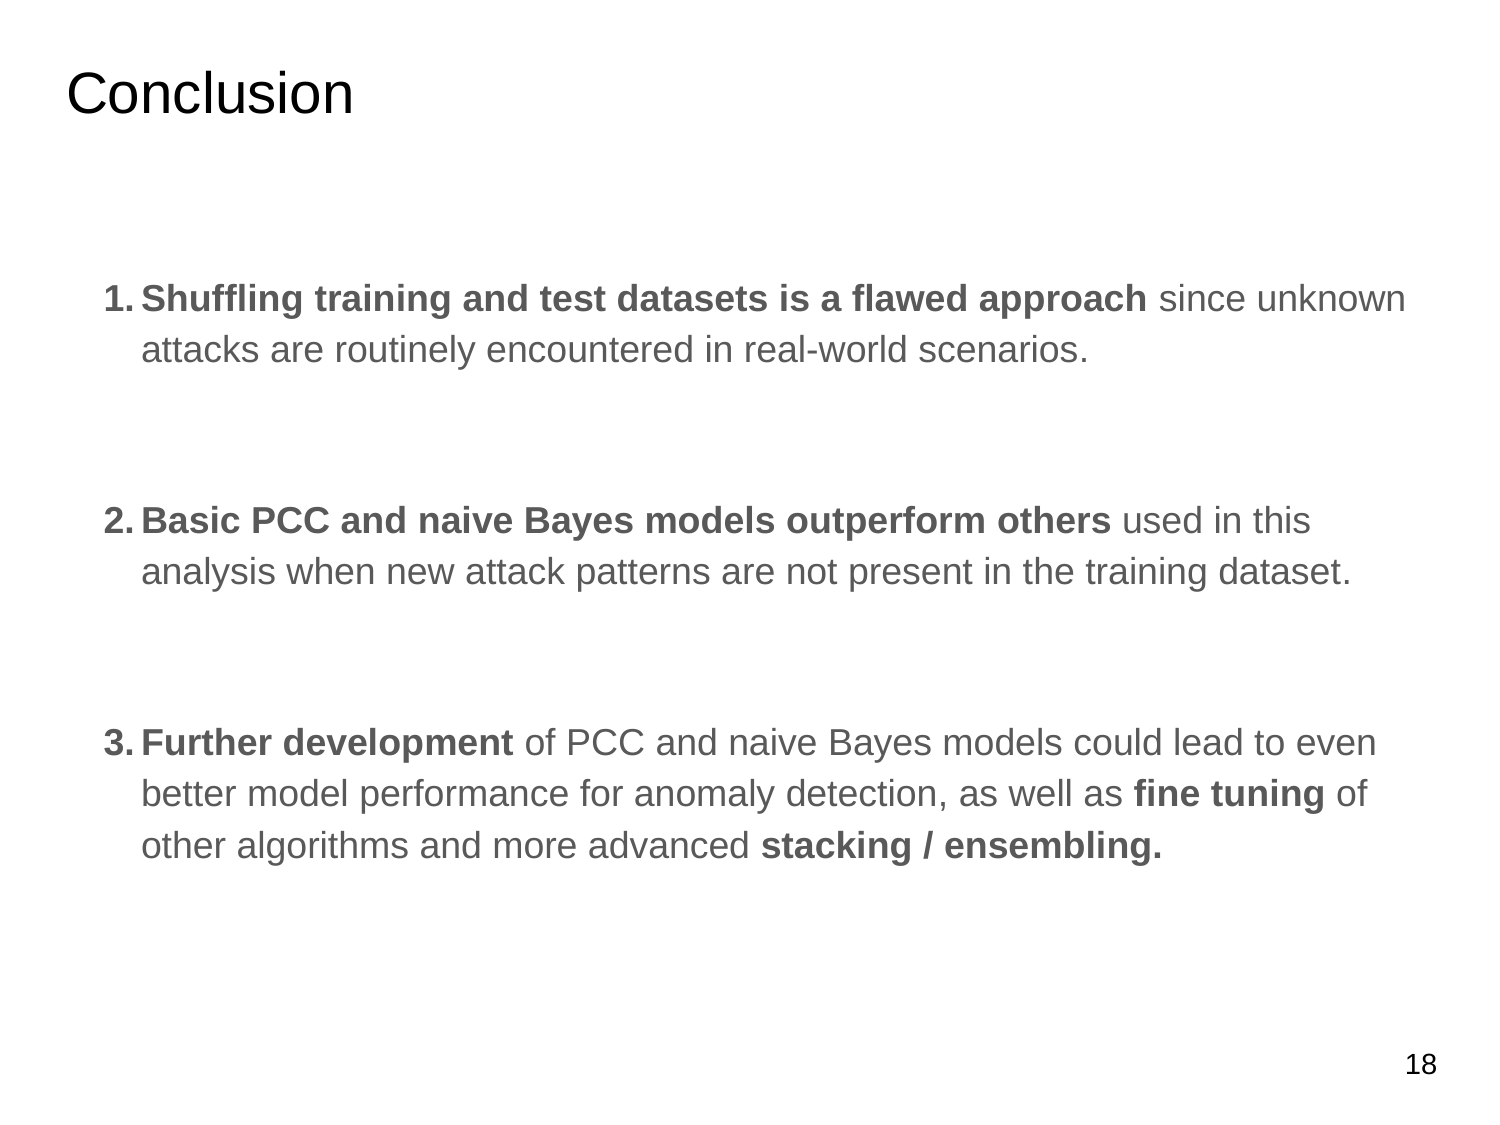

# Conclusion
Shuffling training and test datasets is a flawed approach since unknown attacks are routinely encountered in real-world scenarios.

Basic PCC and naive Bayes models outperform others used in this analysis when new attack patterns are not present in the training dataset.

Further development of PCC and naive Bayes models could lead to even better model performance for anomaly detection, as well as fine tuning of other algorithms and more advanced stacking / ensembling.
18